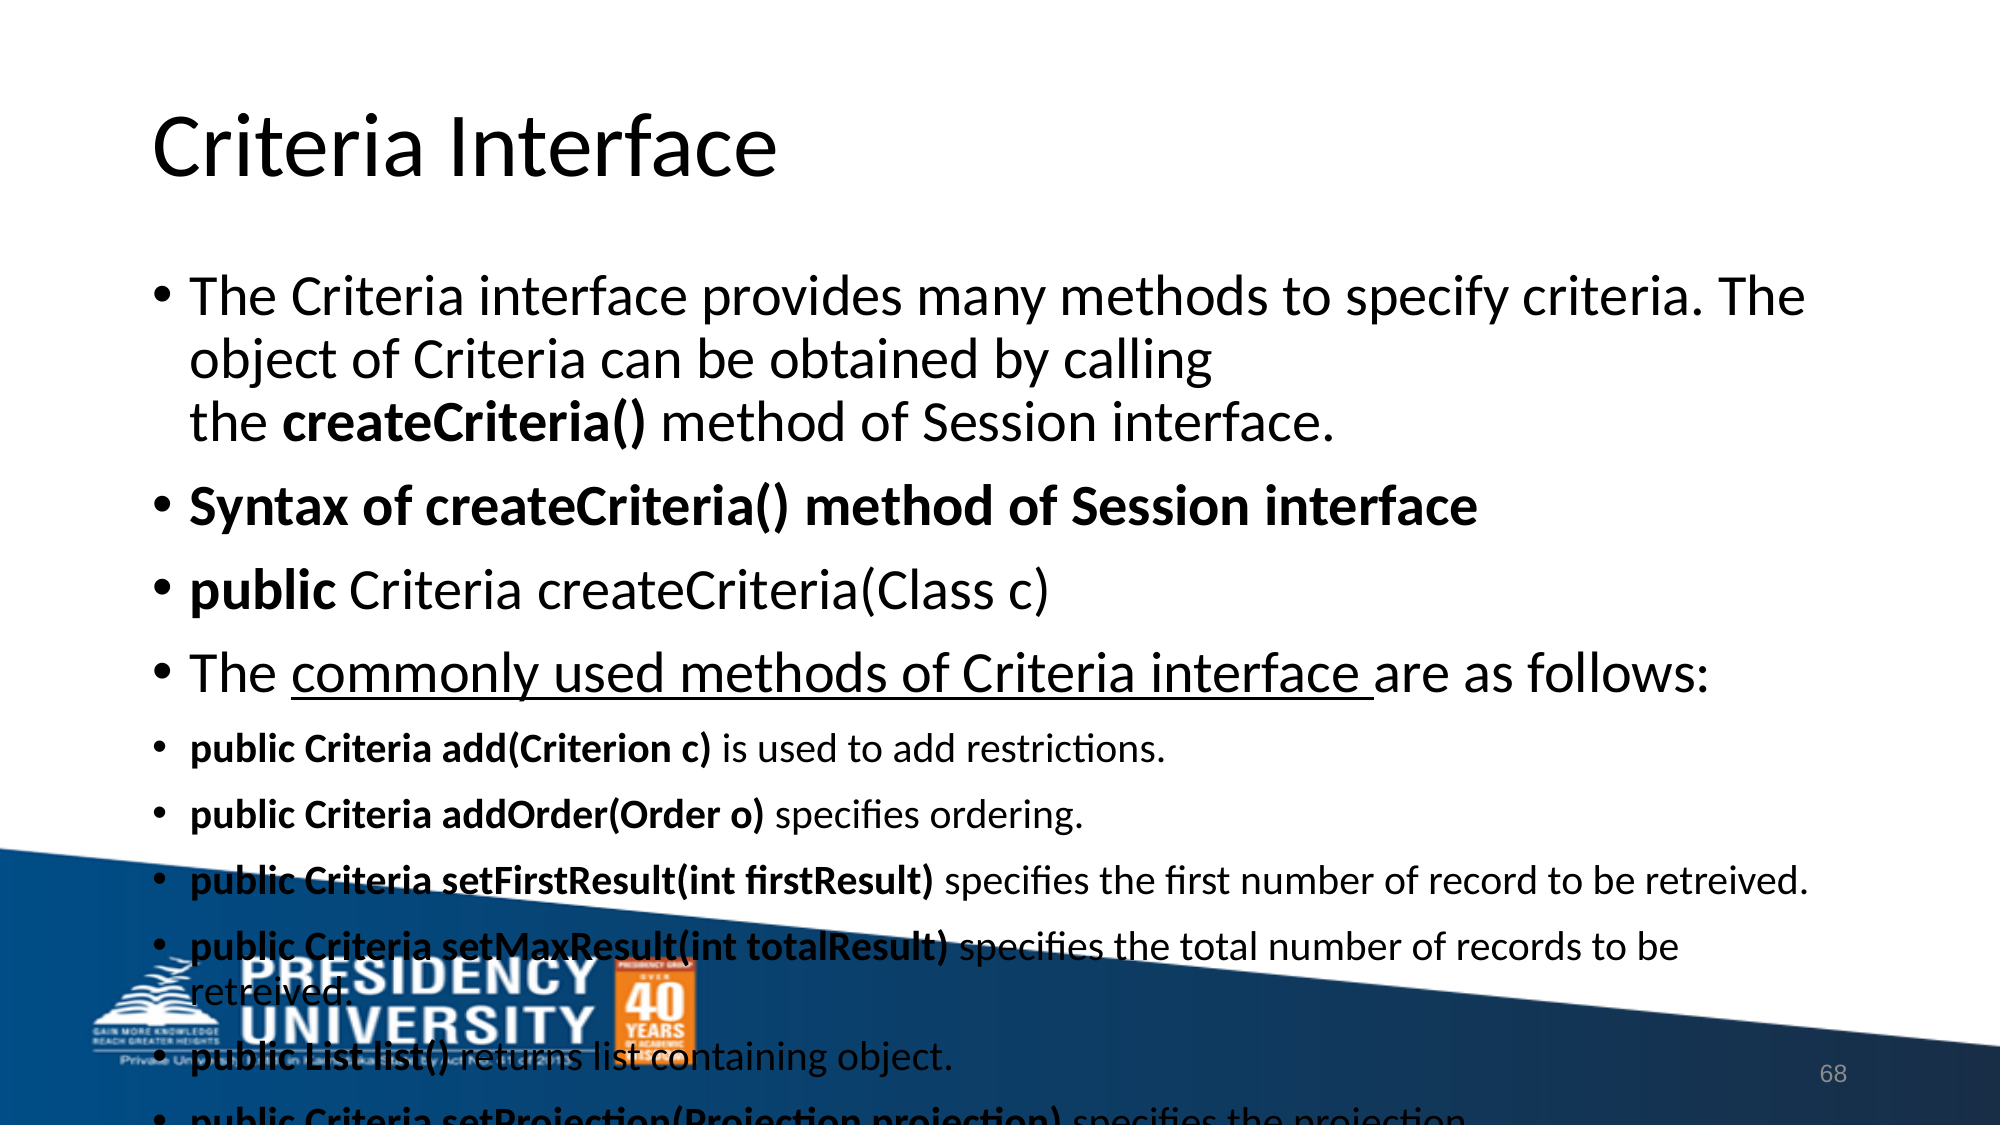

# Criteria Interface
The Criteria interface provides many methods to specify criteria. The object of Criteria can be obtained by calling the createCriteria() method of Session interface.
Syntax of createCriteria() method of Session interface
public Criteria createCriteria(Class c)
The commonly used methods of Criteria interface are as follows:
public Criteria add(Criterion c) is used to add restrictions.
public Criteria addOrder(Order o) specifies ordering.
public Criteria setFirstResult(int firstResult) specifies the first number of record to be retreived.
public Criteria setMaxResult(int totalResult) specifies the total number of records to be retreived.
public List list() returns list containing object.
public Criteria setProjection(Projection projection) specifies the projection.

68